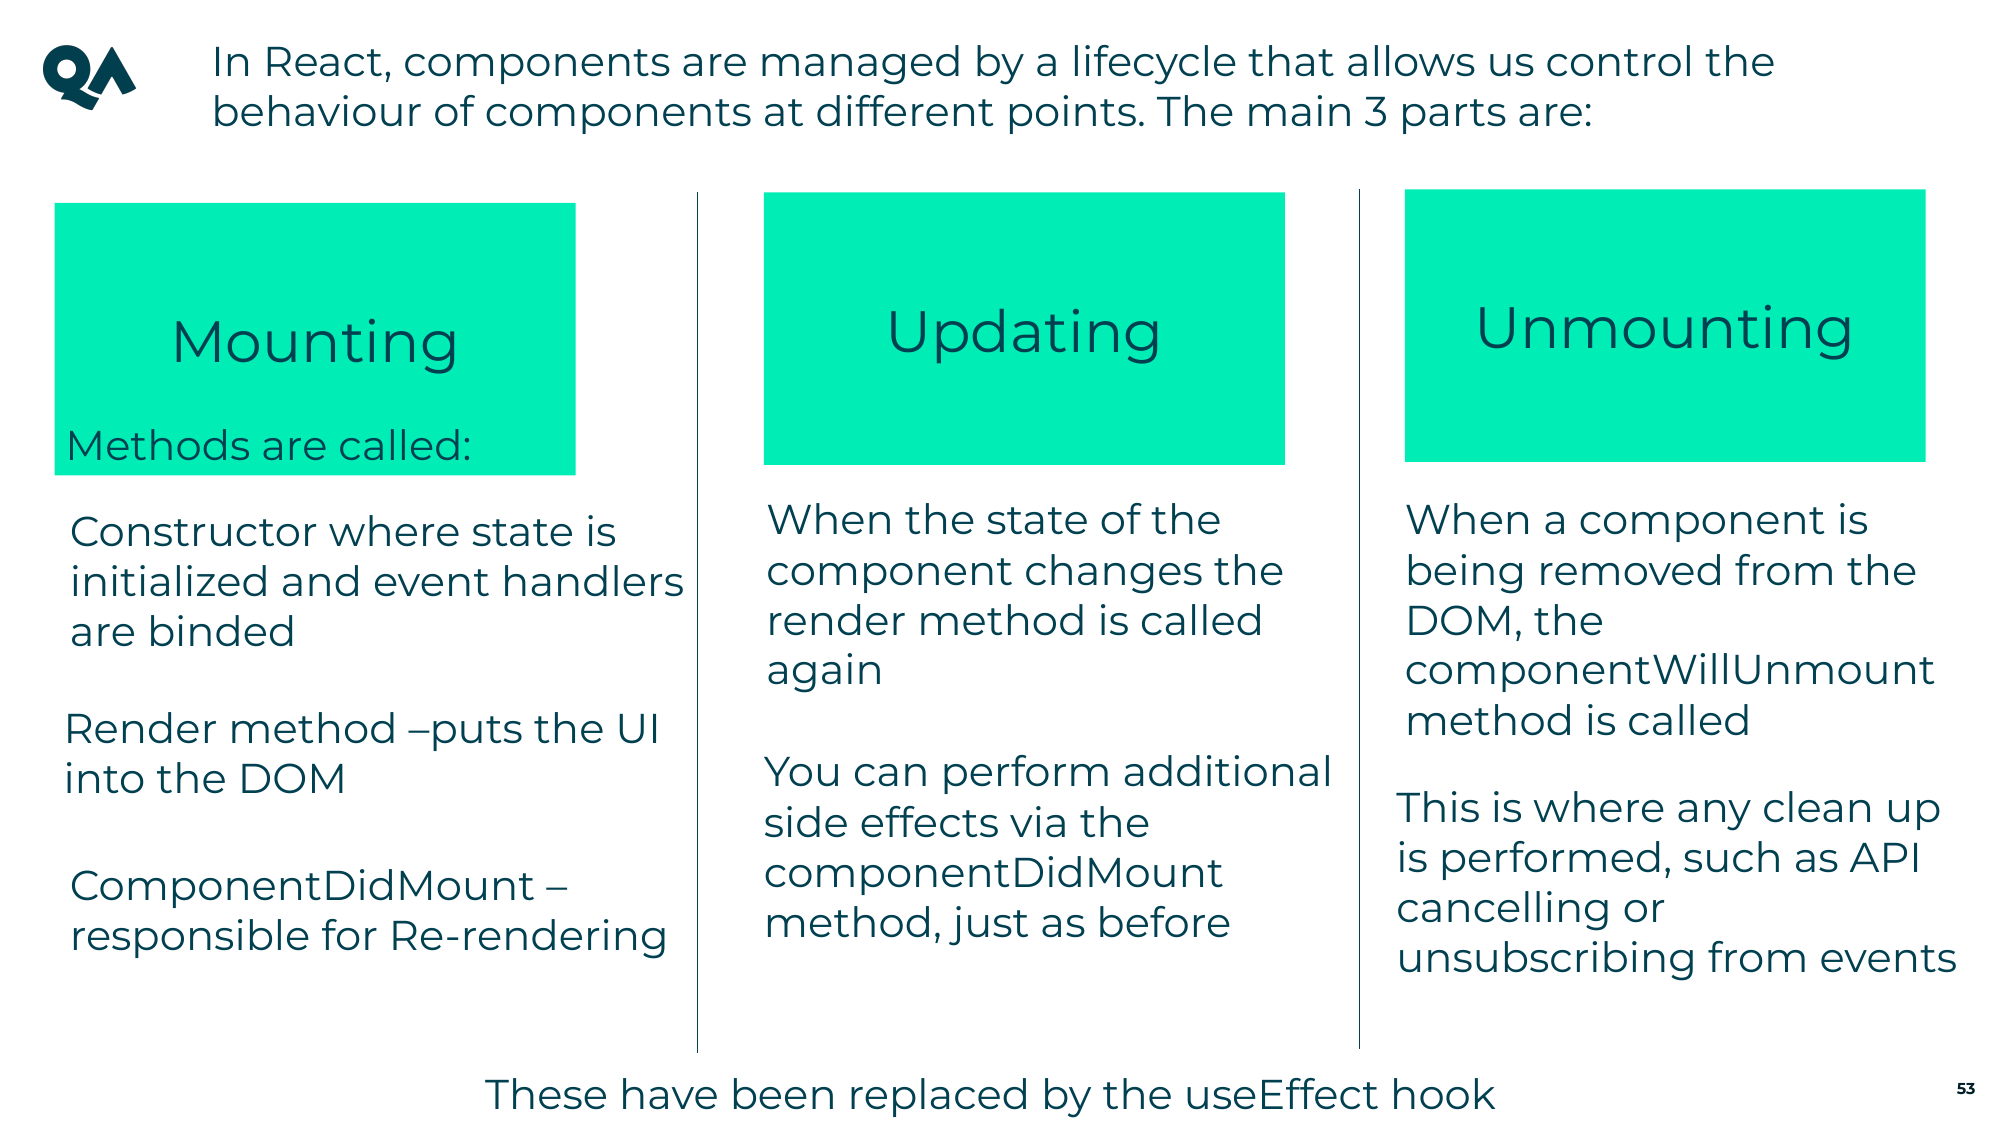

In React, components are managed by a lifecycle that allows us control the behaviour of components at different points. The main 3 parts are:

Unmounting
Updating
Mounting
Methods are called:

When a component is being removed from the DOM, the componentWillUnmount method is called

When the state of the component changes the render method is called again

Constructor where state is initialized and event handlers are binded

Render method –puts the UI into the DOM

You can perform additional side effects via the componentDidMount method, just as before

This is where any clean up is performed, such as API cancelling or unsubscribing from events

ComponentDidMount – responsible for Re-rendering

These have been replaced by the useEffect hook

53